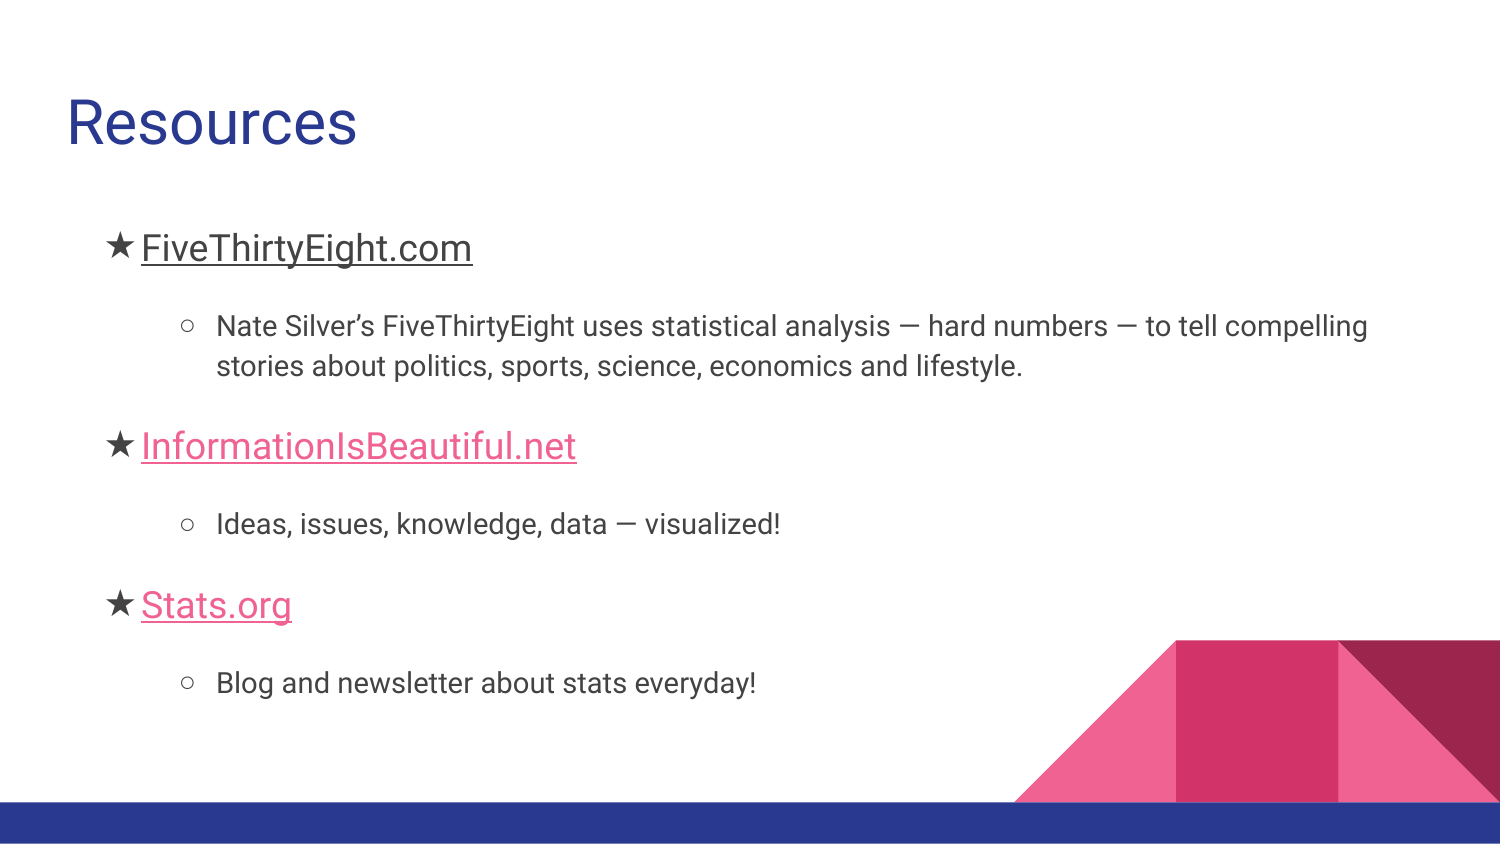

# Resources
FiveThirtyEight.com
Nate Silver’s FiveThirtyEight uses statistical analysis — hard numbers — to tell compelling stories about politics, sports, science, economics and lifestyle.
InformationIsBeautiful.net
Ideas, issues, knowledge, data — visualized!
Stats.org
Blog and newsletter about stats everyday!